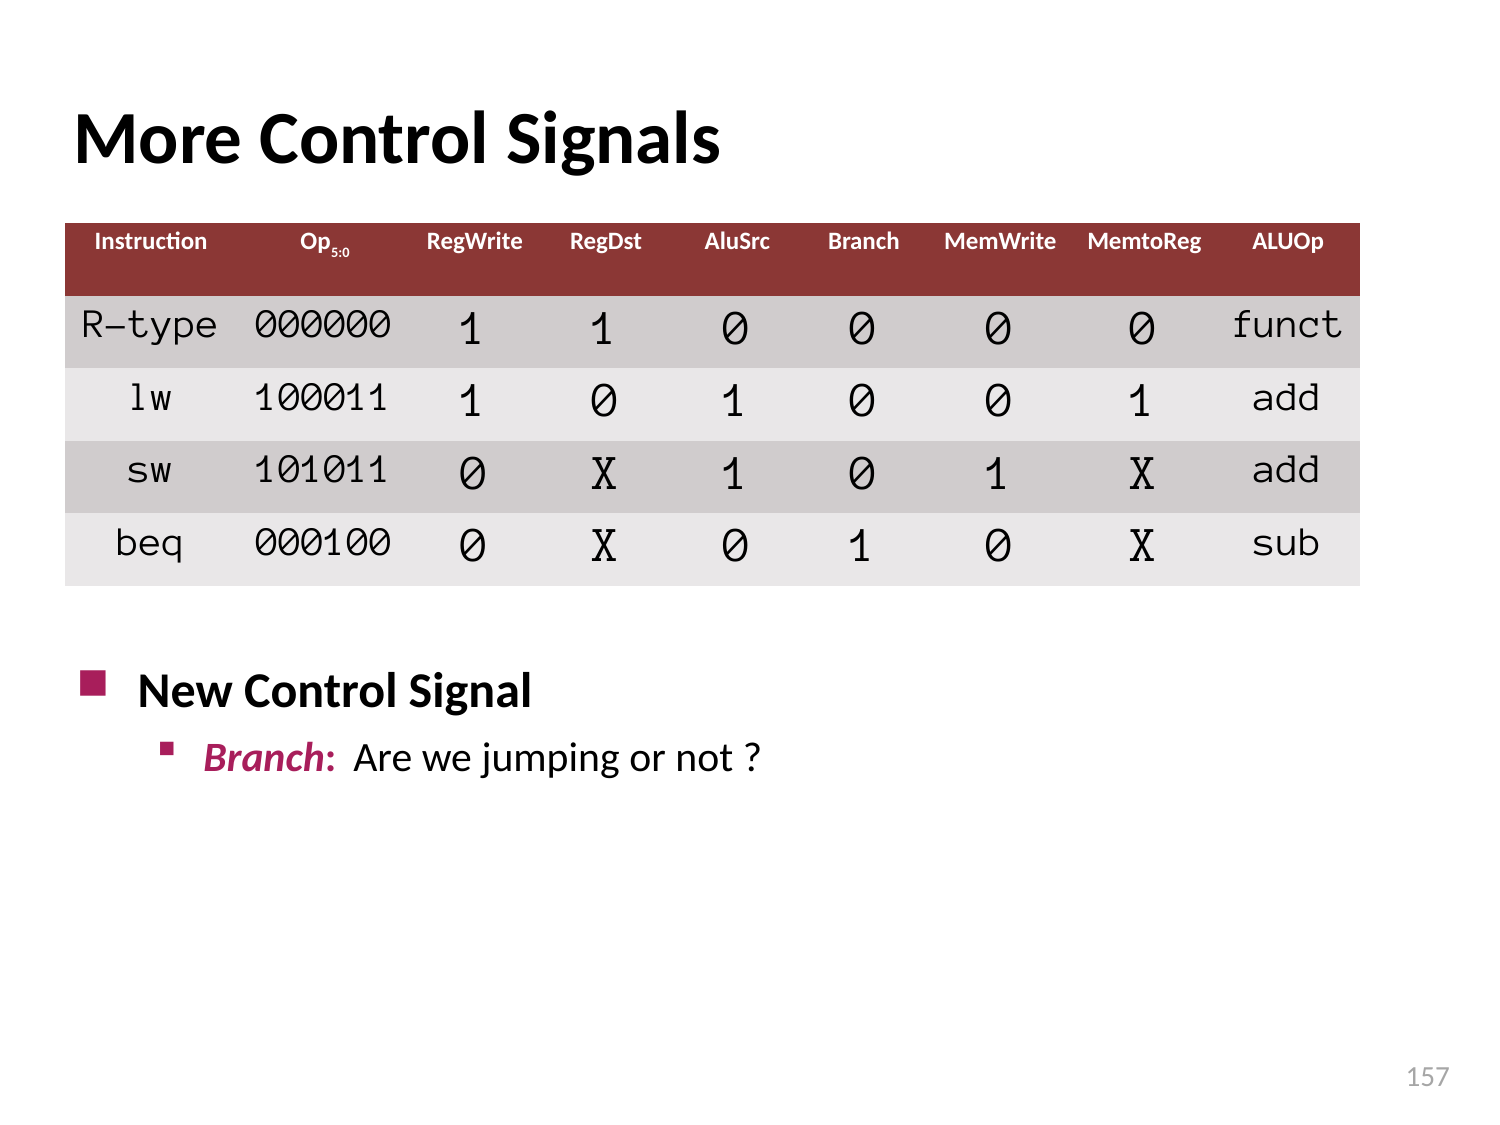

# More Control Signals
| Instruction | Op5:0 | RegWrite | RegDst | AluSrc | Branch | MemWrite | MemtoReg | ALUOp |
| --- | --- | --- | --- | --- | --- | --- | --- | --- |
| R-type | 000000 | 1 | 1 | 0 | 0 | 0 | 0 | funct |
| lw | 100011 | 1 | 0 | 1 | 0 | 0 | 1 | add |
| sw | 101011 | 0 | X | 1 | 0 | 1 | X | add |
| beq | 000100 | 0 | X | 0 | 1 | 0 | X | sub |
New Control Signal
Branch: 	Are we jumping or not ?